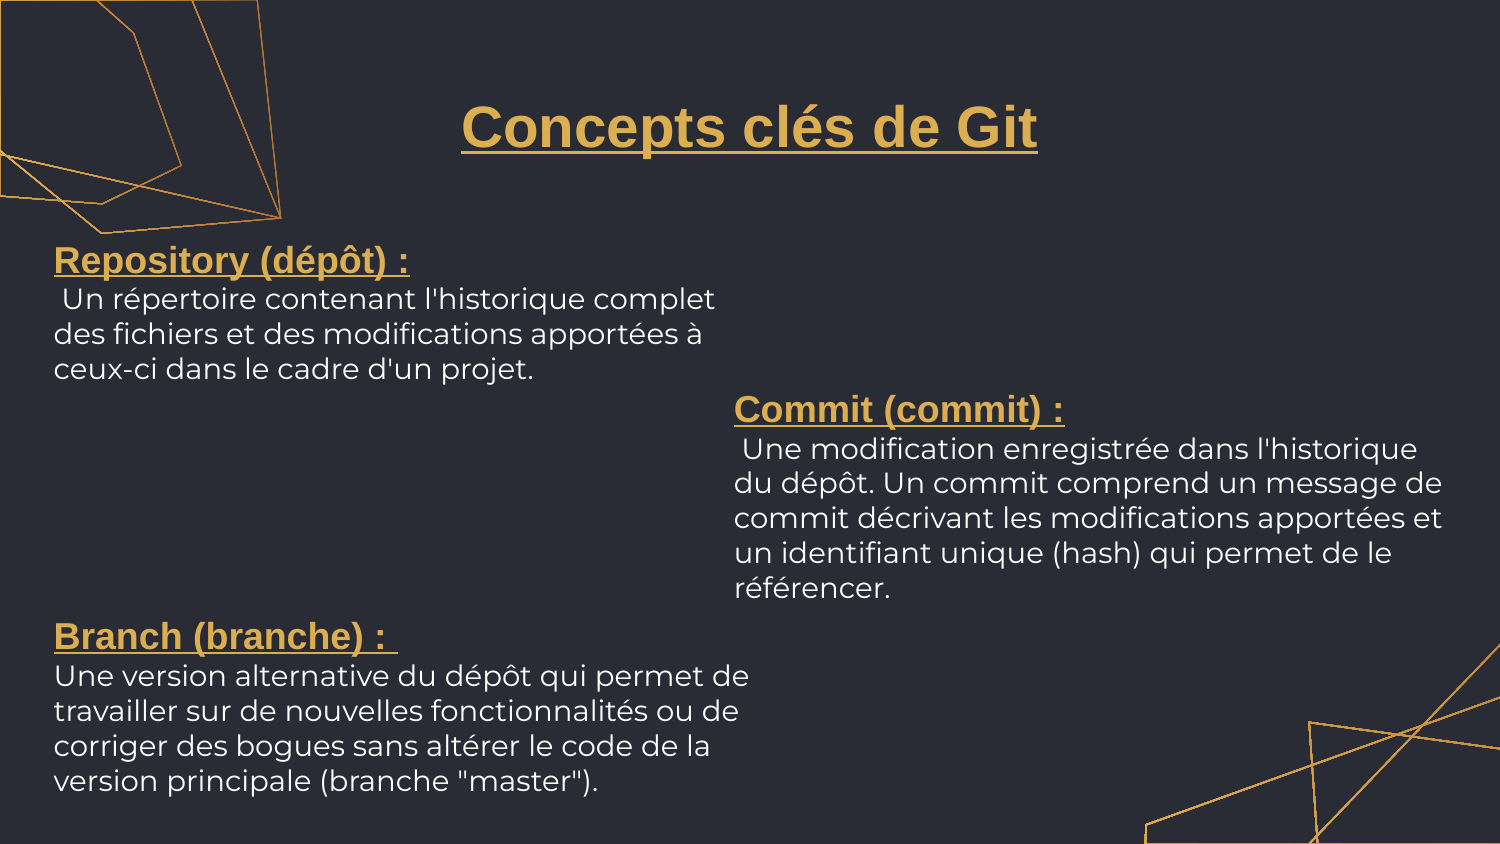

# Concepts clés de Git
Repository (dépôt) :
 Un répertoire contenant l'historique complet des fichiers et des modifications apportées à ceux-ci dans le cadre d'un projet.
Commit (commit) :
 Une modification enregistrée dans l'historique du dépôt. Un commit comprend un message de commit décrivant les modifications apportées et un identifiant unique (hash) qui permet de le référencer.
Branch (branche) :
Une version alternative du dépôt qui permet de travailler sur de nouvelles fonctionnalités ou de corriger des bogues sans altérer le code de la version principale (branche "master").